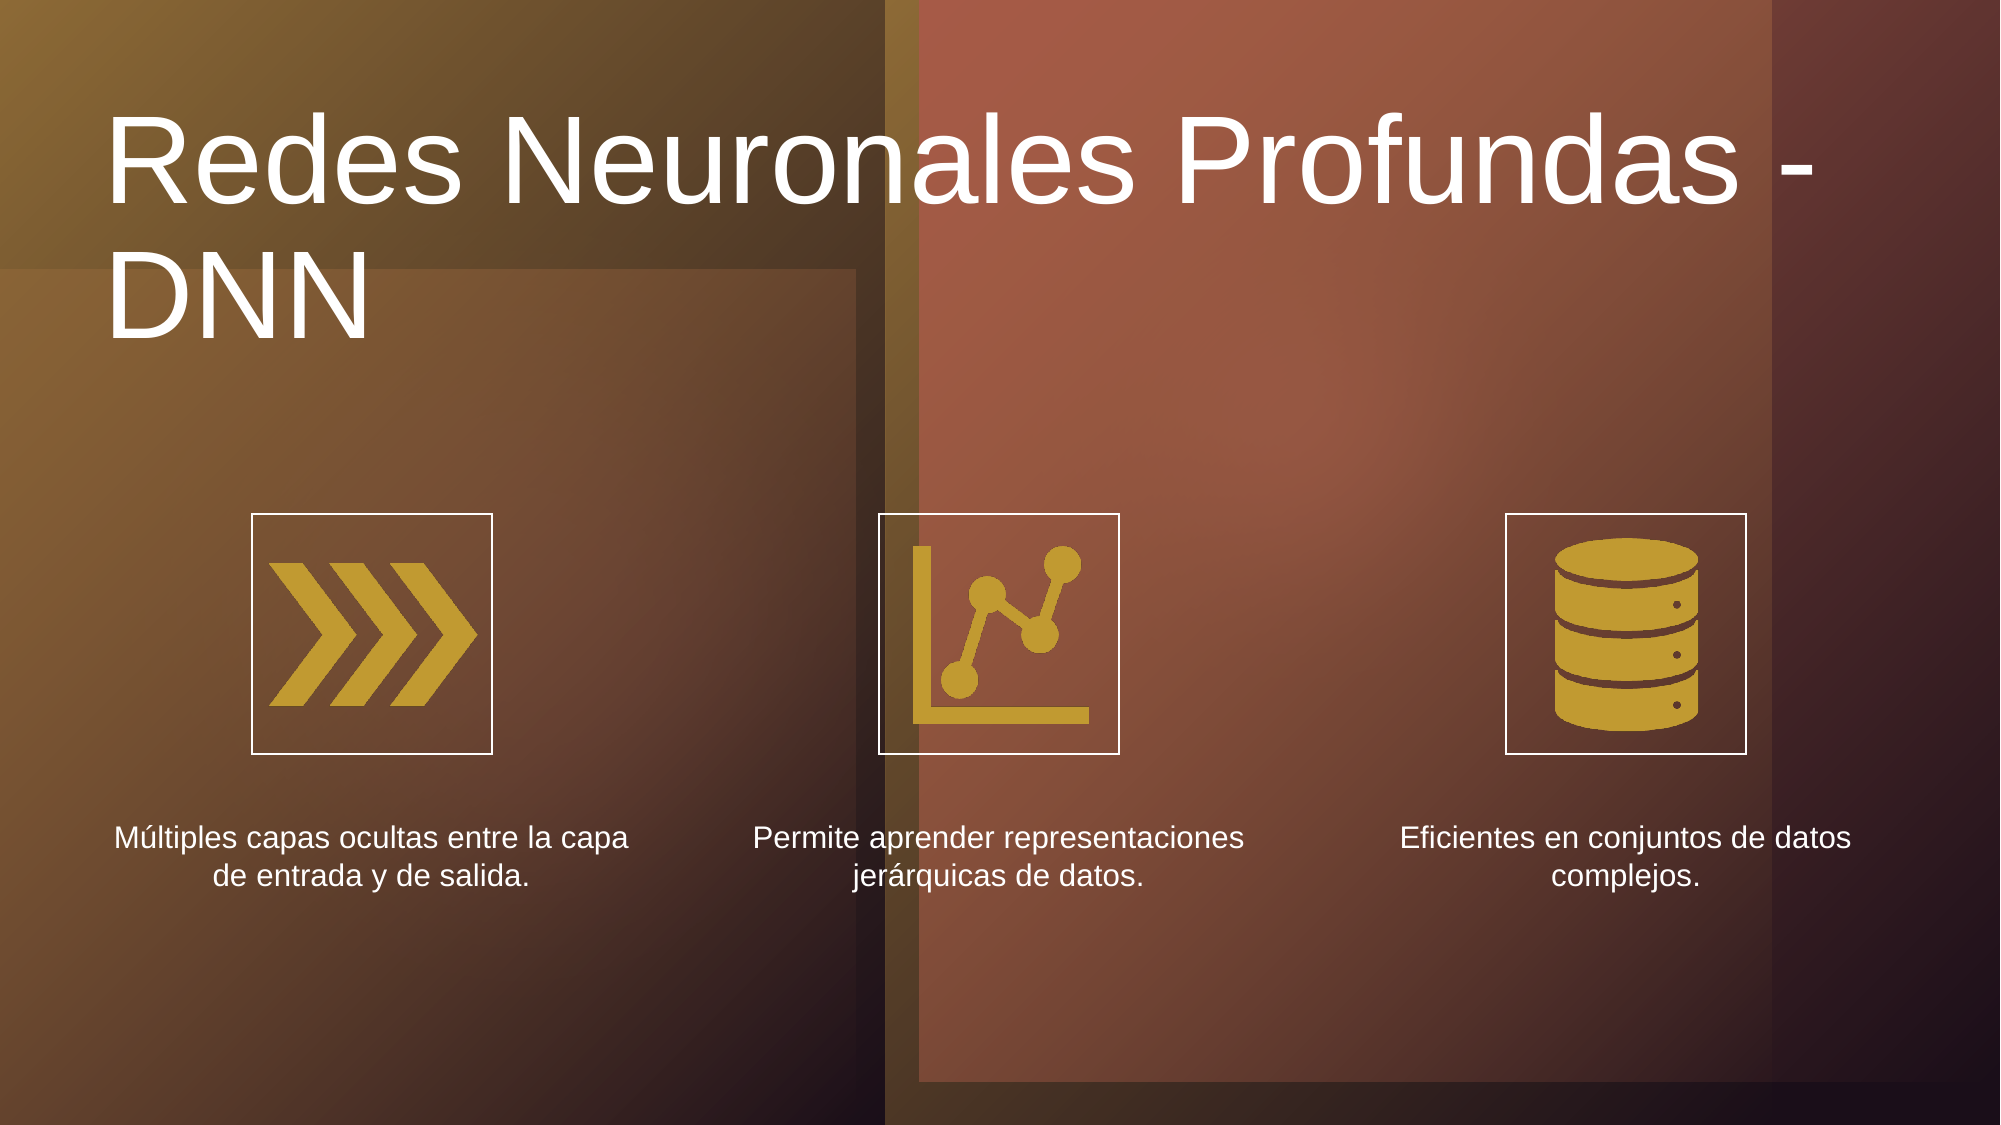

# Redes Neuronales Profundas - DNN
Múltiples capas ocultas entre la capa de entrada y de salida.
Permite aprender representaciones jerárquicas de datos.
Eficientes en conjuntos de datos complejos.